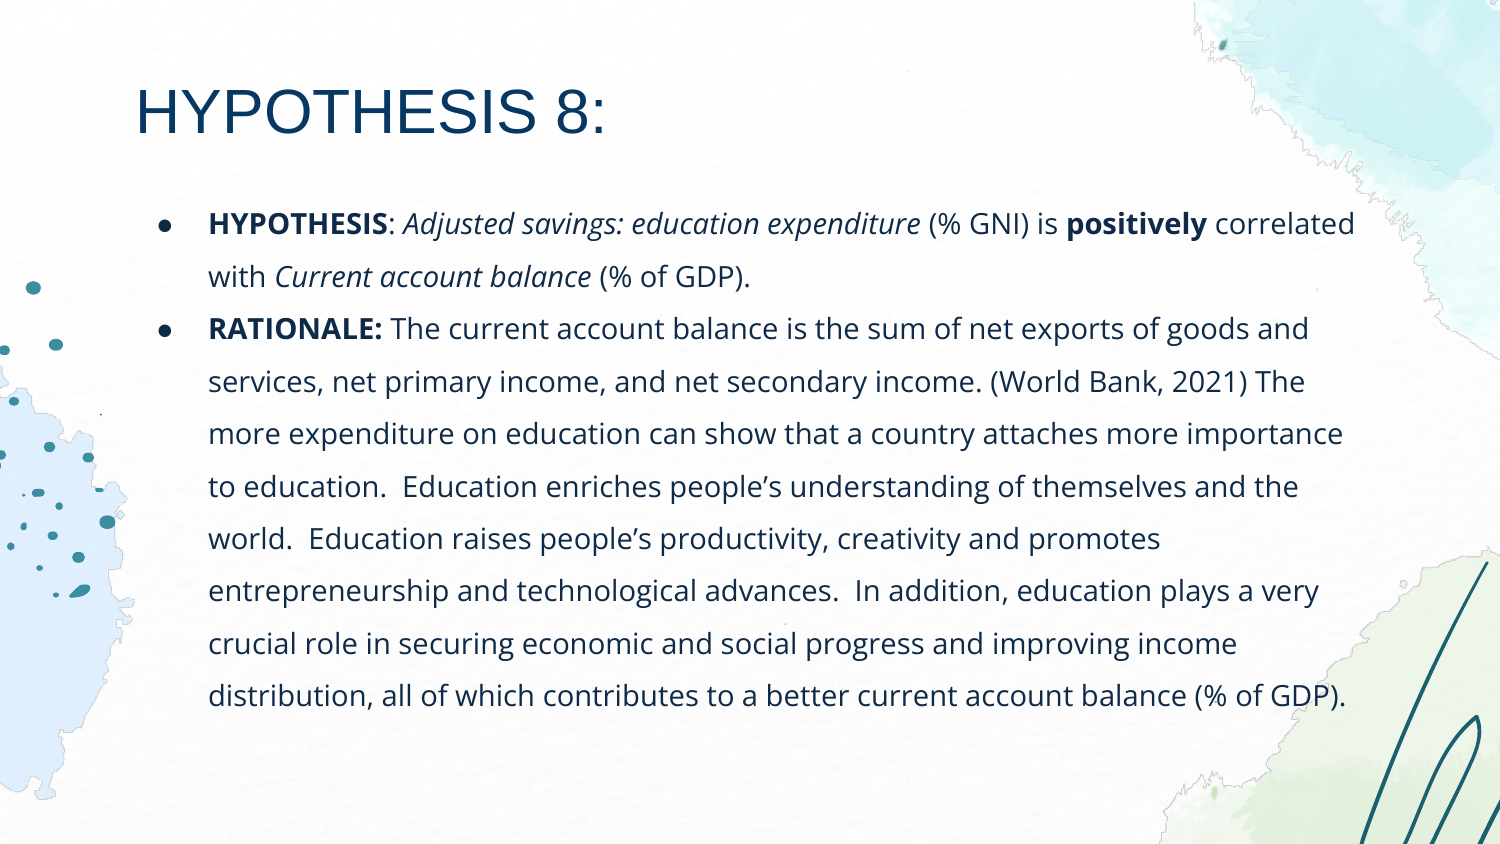

# HYPOTHESIS 8:
HYPOTHESIS: Adjusted savings: education expenditure (% GNI) is positively correlated with Current account balance (% of GDP).
RATIONALE: The current account balance is the sum of net exports of goods and services, net primary income, and net secondary income. (World Bank, 2021) The more expenditure on education can show that a country attaches more importance to education.  Education enriches people’s understanding of themselves and the world.  Education raises people’s productivity, creativity and promotes entrepreneurship and technological advances.  In addition, education plays a very crucial role in securing economic and social progress and improving income distribution, all of which contributes to a better current account balance (% of GDP).